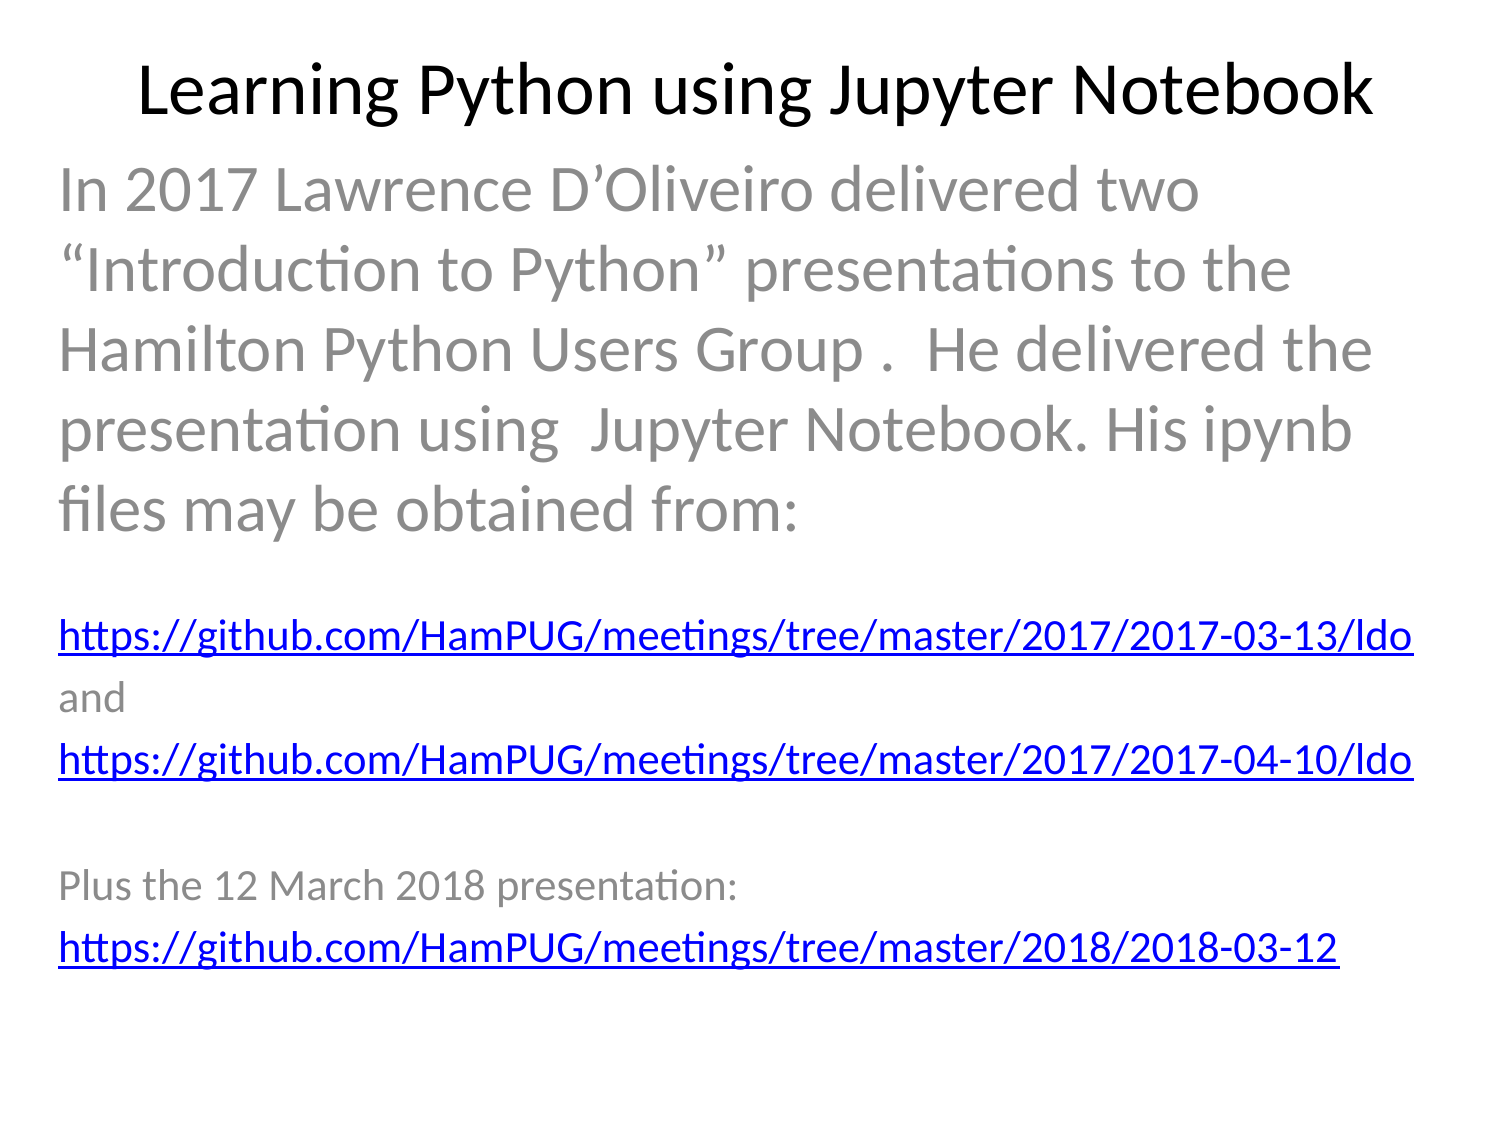

Learning Python using Jupyter Notebook
In 2017 Lawrence D’Oliveiro delivered two “Introduction to Python” presentations to the Hamilton Python Users Group .  He delivered the presentation using  Jupyter Notebook. His ipynb files may be obtained from:

https://github.com/HamPUG/meetings/tree/master/2017/2017-03-13/ldo
and
https://github.com/HamPUG/meetings/tree/master/2017/2017-04-10/ldo

Plus the 12 March 2018 presentation:
https://github.com/HamPUG/meetings/tree/master/2018/2018-03-12